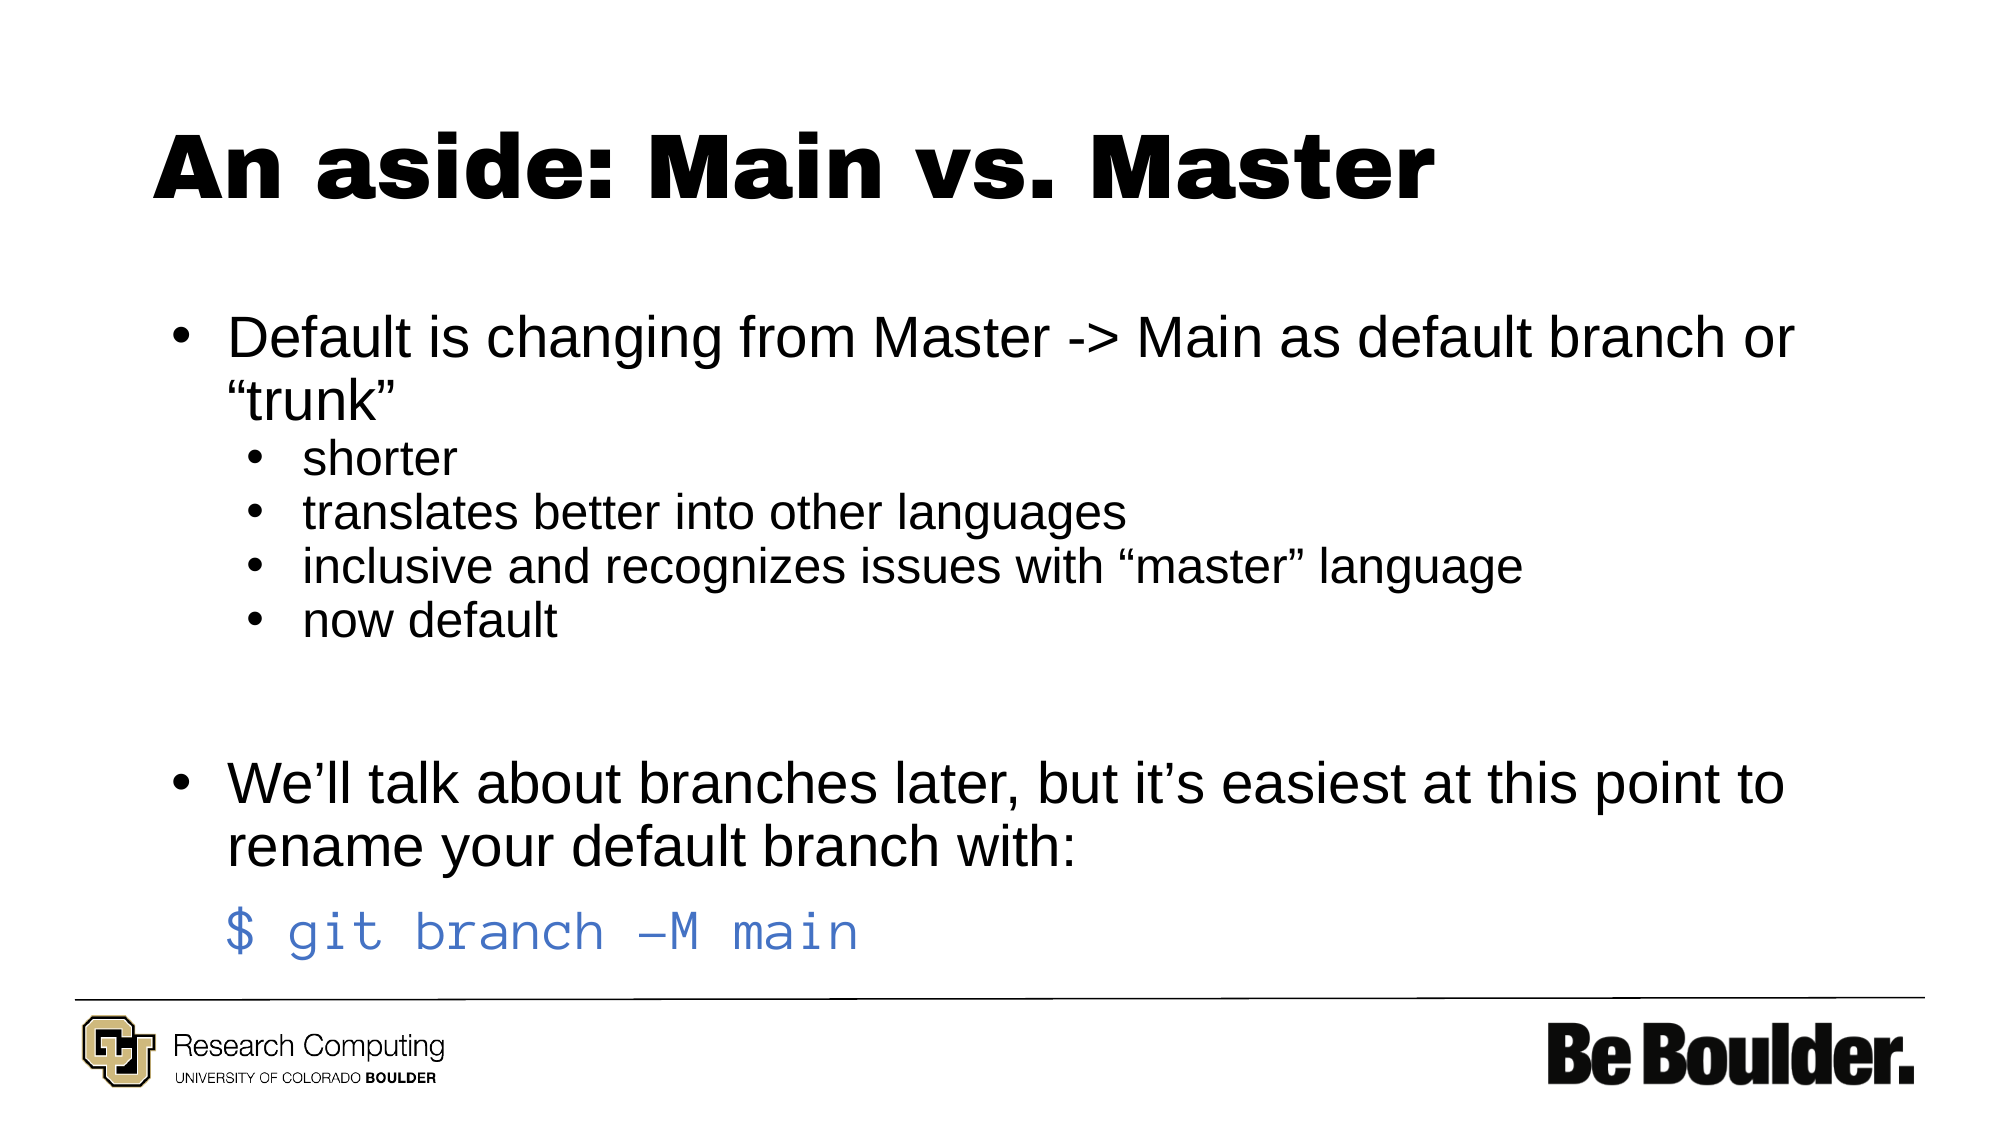

# An aside: Main vs. Master
Default is changing from Master -> Main as default branch or “trunk”
shorter
translates better into other languages
inclusive and recognizes issues with “master” language
now default

We’ll talk about branches later, but it’s easiest at this point to rename your default branch with:
$ git branch -M main